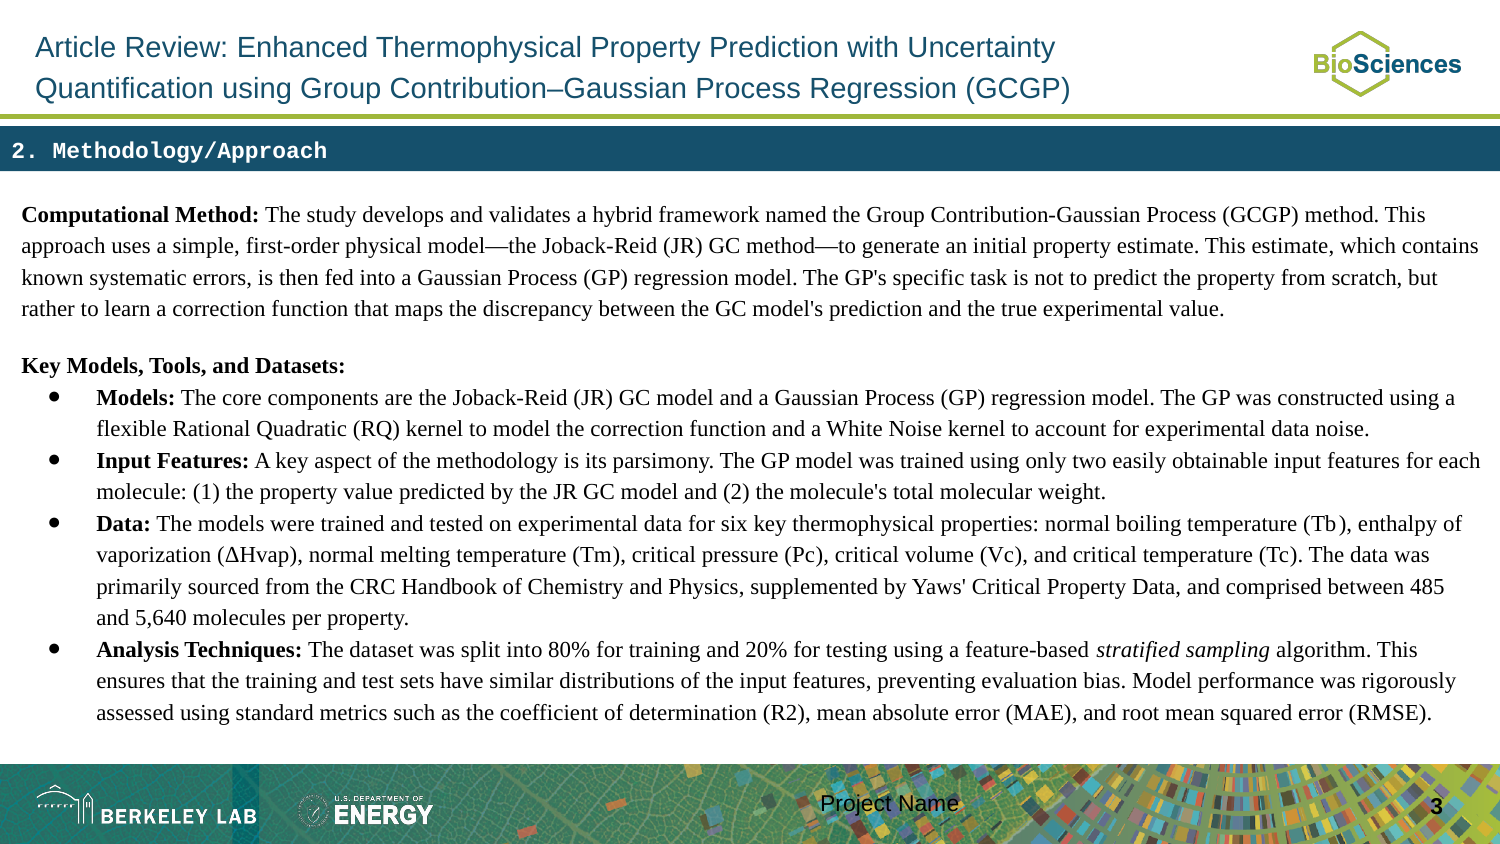

# Article Review: Enhanced Thermophysical Property Prediction with Uncertainty Quantification using Group Contribution–Gaussian Process Regression (GCGP)
2. Methodology/Approach
Computational Method: The study develops and validates a hybrid framework named the Group Contribution-Gaussian Process (GCGP) method. This approach uses a simple, first-order physical model—the Joback-Reid (JR) GC method—to generate an initial property estimate. This estimate, which contains known systematic errors, is then fed into a Gaussian Process (GP) regression model. The GP's specific task is not to predict the property from scratch, but rather to learn a correction function that maps the discrepancy between the GC model's prediction and the true experimental value.
Key Models, Tools, and Datasets:
Models: The core components are the Joback-Reid (JR) GC model and a Gaussian Process (GP) regression model. The GP was constructed using a flexible Rational Quadratic (RQ) kernel to model the correction function and a White Noise kernel to account for experimental data noise.
Input Features: A key aspect of the methodology is its parsimony. The GP model was trained using only two easily obtainable input features for each molecule: (1) the property value predicted by the JR GC model and (2) the molecule's total molecular weight.
Data: The models were trained and tested on experimental data for six key thermophysical properties: normal boiling temperature (Tb​), enthalpy of vaporization (ΔHvap​), normal melting temperature (Tm​), critical pressure (Pc​), critical volume (Vc​), and critical temperature (Tc​). The data was primarily sourced from the CRC Handbook of Chemistry and Physics, supplemented by Yaws' Critical Property Data, and comprised between 485 and 5,640 molecules per property.
Analysis Techniques: The dataset was split into 80% for training and 20% for testing using a feature-based stratified sampling algorithm. This ensures that the training and test sets have similar distributions of the input features, preventing evaluation bias. Model performance was rigorously assessed using standard metrics such as the coefficient of determination (R2), mean absolute error (MAE), and root mean squared error (RMSE).
Project Name
3